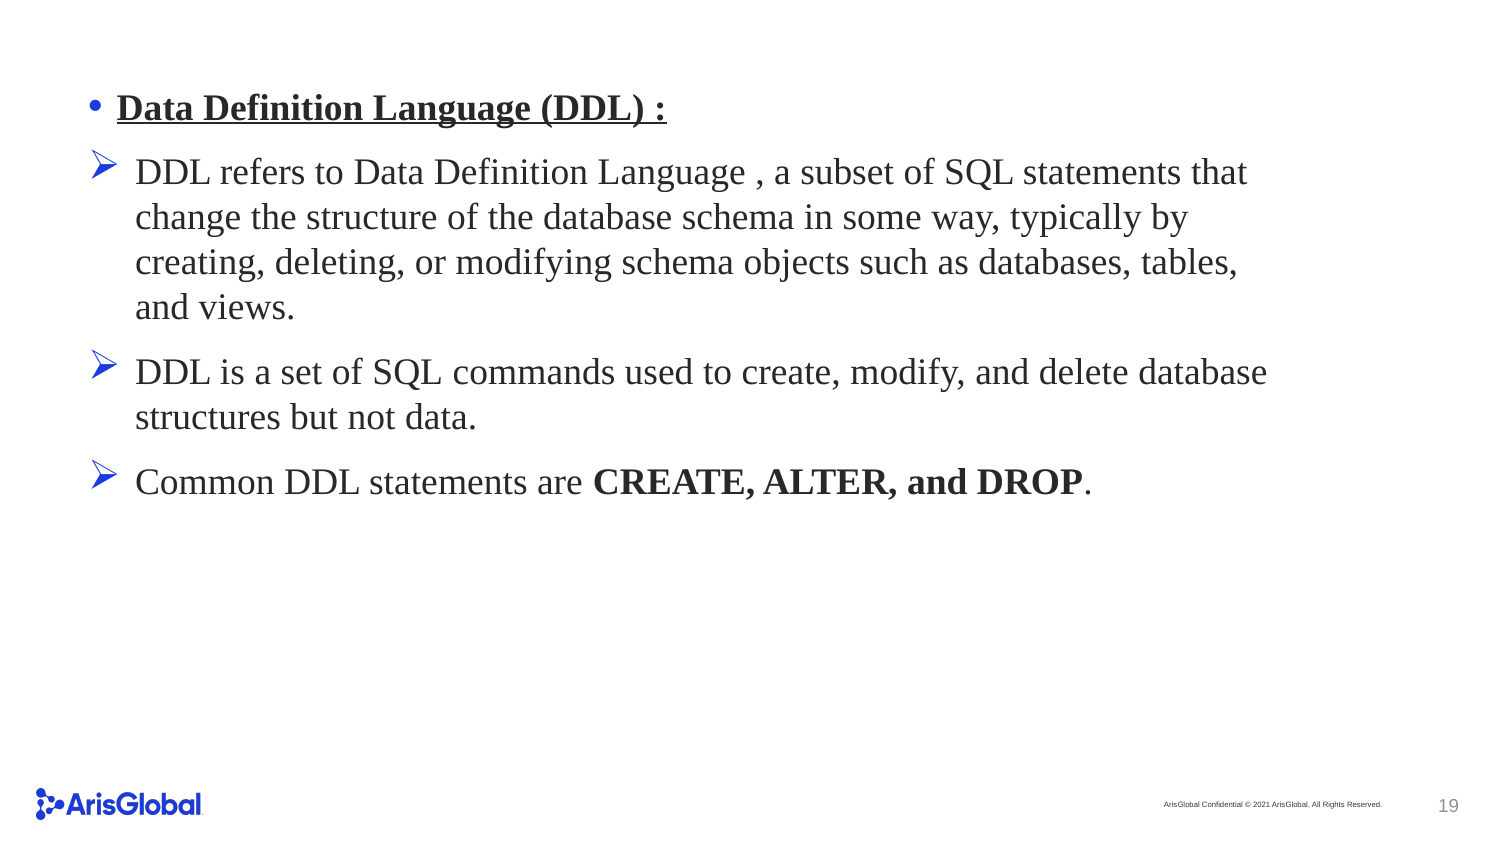

Data Definition Language (DDL) :
DDL refers to Data Definition Language , a subset of SQL statements that change the structure of the database schema in some way, typically by creating, deleting, or modifying schema objects such as databases, tables, and views.
DDL is a set of SQL commands used to create, modify, and delete database structures but not data.
Common DDL statements are CREATE, ALTER, and DROP.

19
ArisGlobal Confidential © 2021 ArisGlobal. All Rights Reserved.